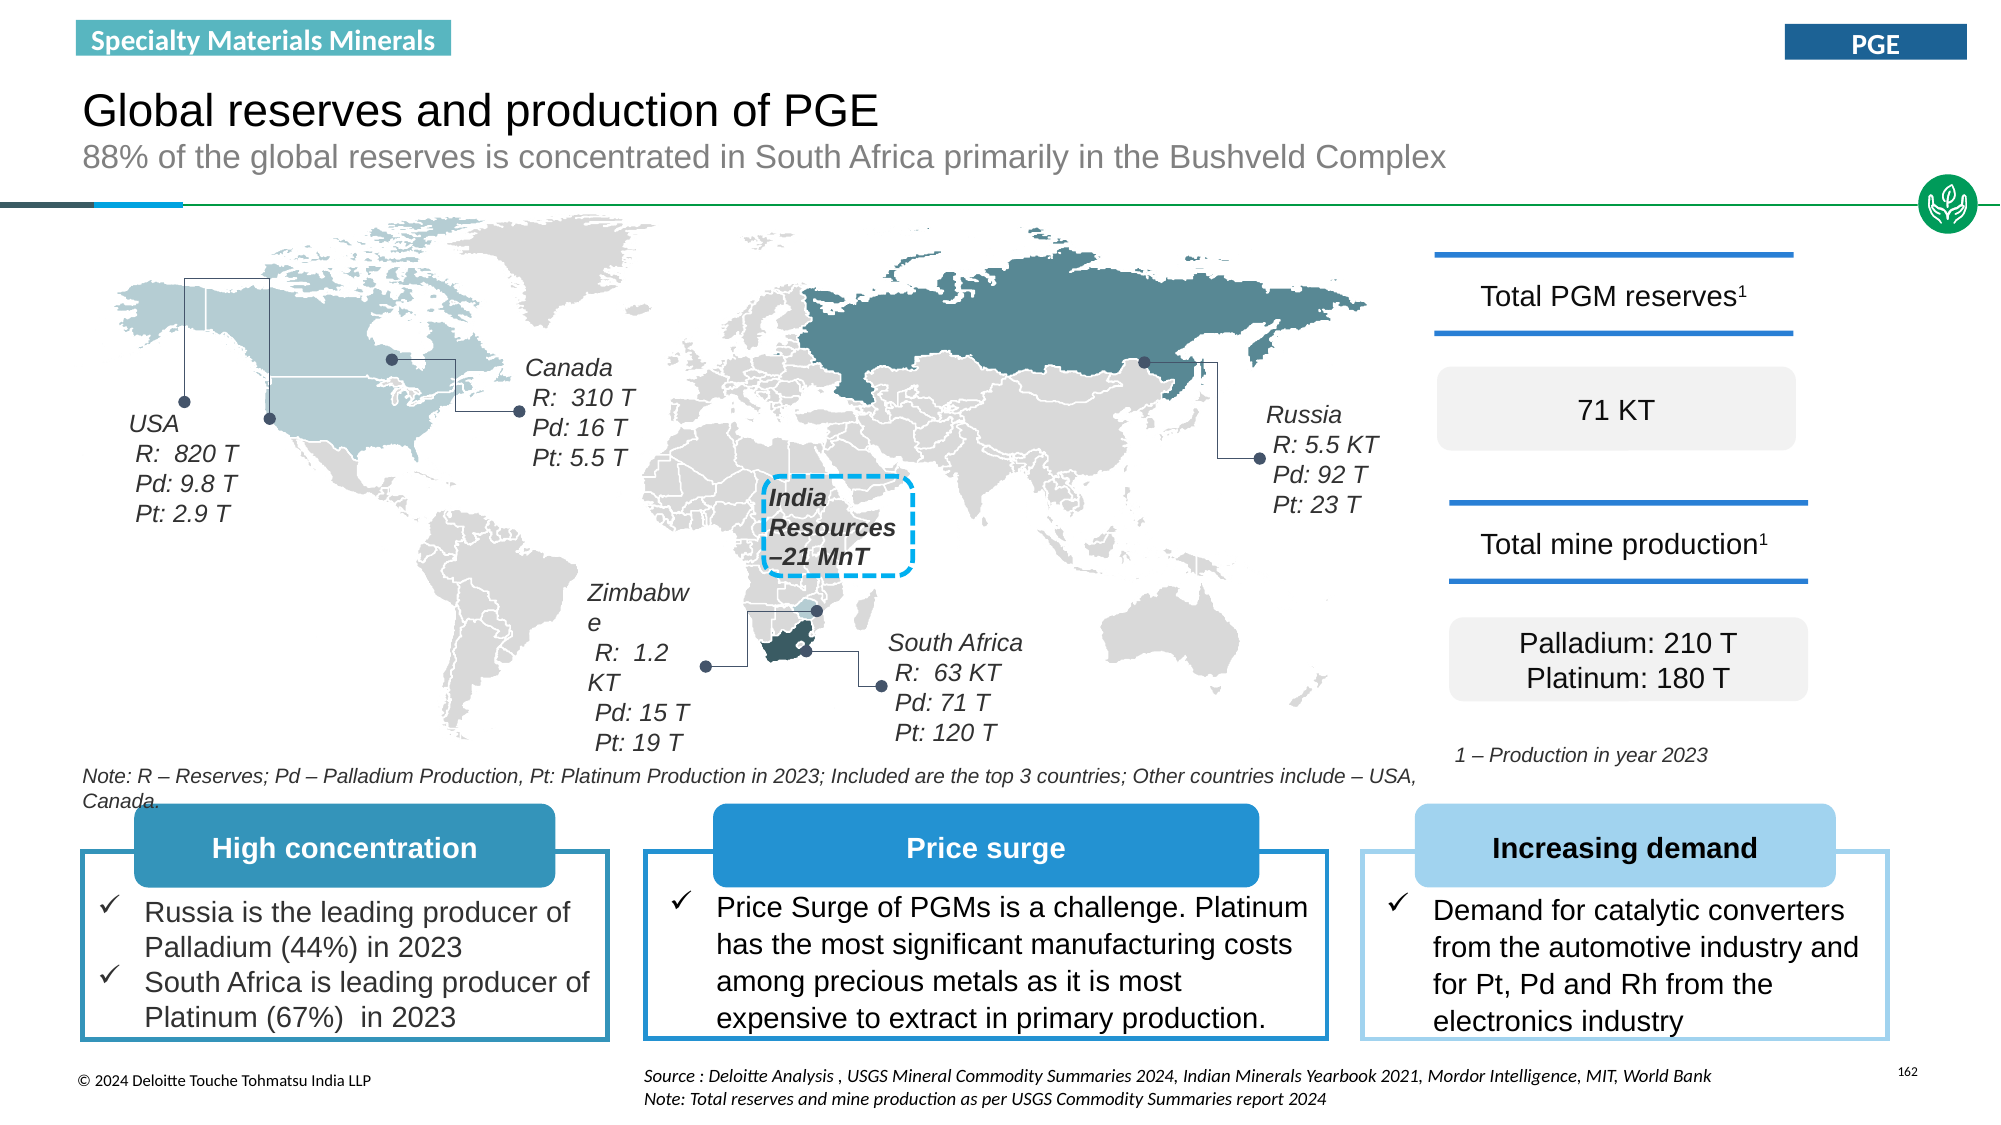

Specialty Materials Minerals
PGE
# Global reserves and production of PGE 88% of the global reserves is concentrated in South Africa primarily in the Bushveld Complex

Total PGM reserves1

71 KT

Total mine production1

Palladium: 210 T
Platinum: 180 T
1 – Production in year 2023
Canada
 R:  310 T
 Pd: 16 T
 Pt: 5.5 T
Russia
 R: 5.5 KT
 Pd: 92 T
 Pt: 23 T
USA
 R:  820 T
 Pd: 9.8 T
 Pt: 2.9 T
India Resources –21 MnT
Zimbabwe
 R:  1.2 KT
 Pd: 15 T
 Pt: 19 T
South Africa
 R:  63 KT
 Pd: 71 T
 Pt: 120 T
Note: R – Reserves; Pd – Palladium Production, Pt: Platinum Production in 2023; Included are the top 3 countries; Other countries include – USA, Canada.
Increasing demand

Demand for catalytic converters from the automotive industry and for Pt, Pd and Rh from the electronics industry
Price surge

Price Surge of PGMs is a challenge. Platinum has the most significant manufacturing costs among precious metals as it is most expensive to extract in primary production.
High concentration

Russia is the leading producer of Palladium (44%) in 2023
South Africa is leading producer of Platinum (67%)  in 2023
Source : Deloitte Analysis , USGS Mineral Commodity Summaries 2024, Indian Minerals Yearbook 2021, Mordor Intelligence, MIT, World Bank
Note: Total reserves and mine production as per USGS Commodity Summaries report 2024